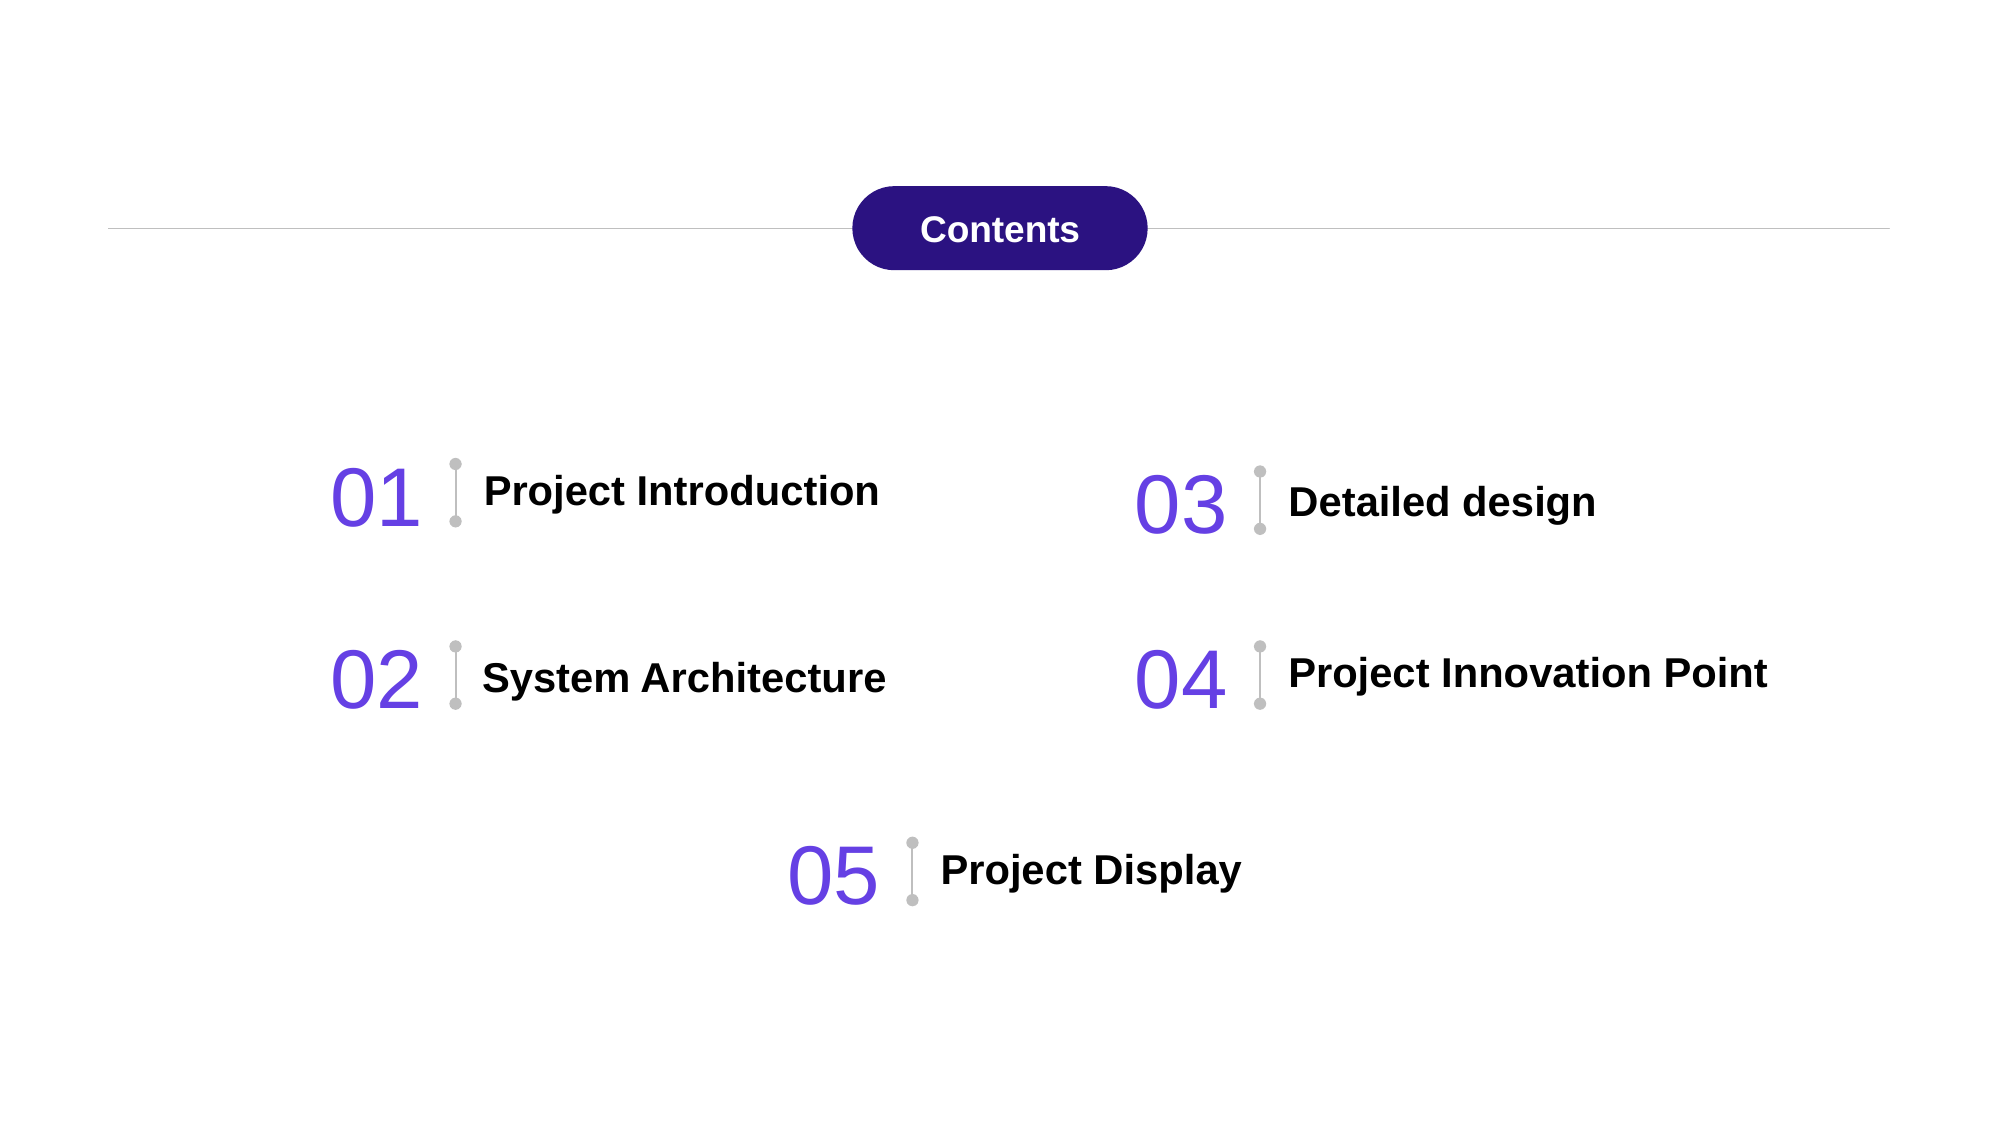

Contents
01
03
Project Introduction
Detailed design
02
04
Project Innovation Point
 System Architecture
05
Project Display